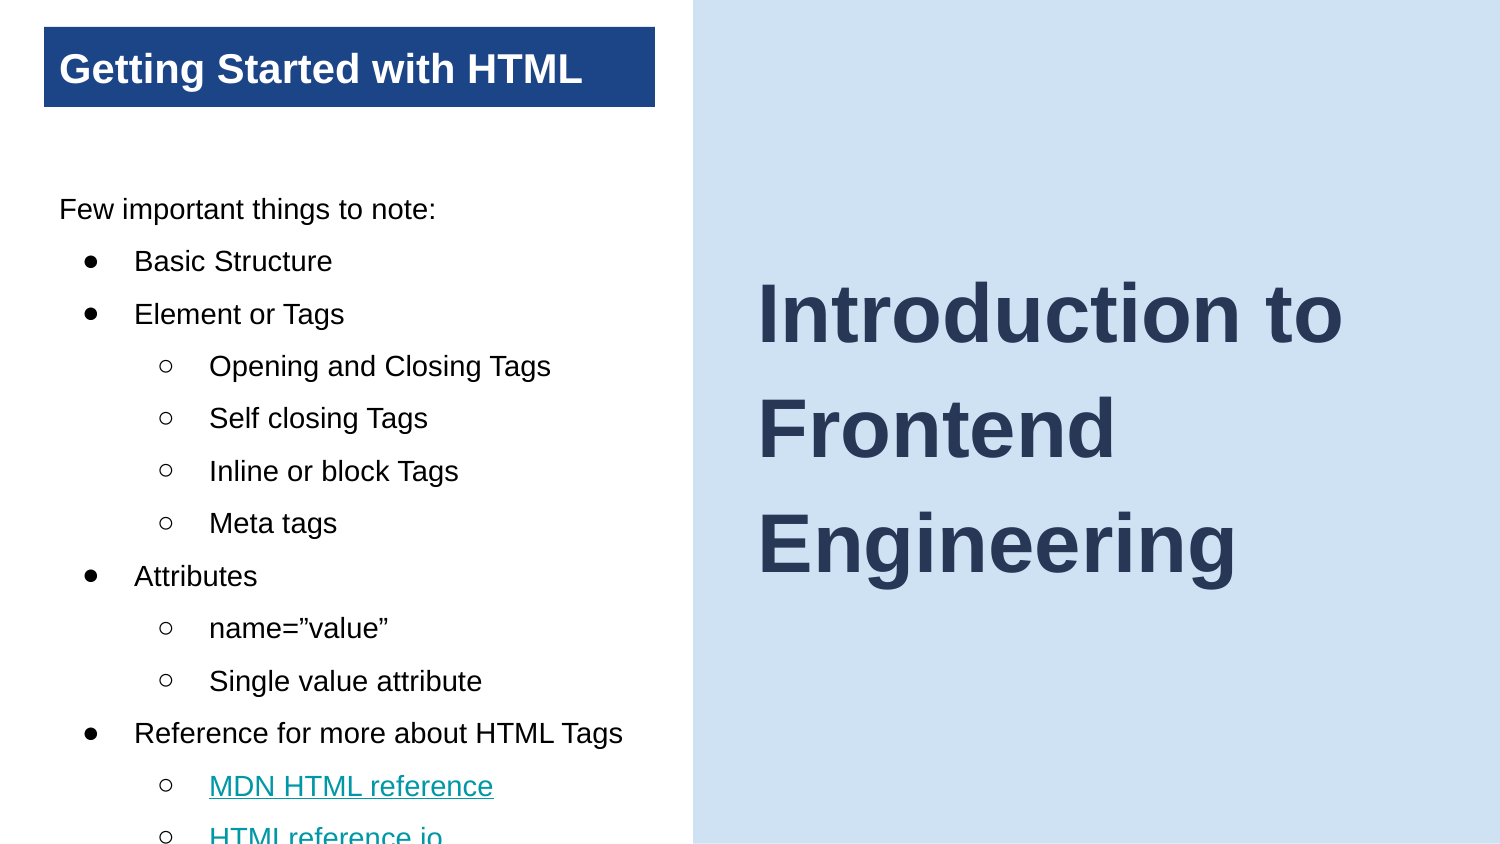

Getting Started with HTML
Few important things to note:
Basic Structure
Element or Tags
Opening and Closing Tags
Self closing Tags
Inline or block Tags
Meta tags
Attributes
name=”value”
Single value attribute
Reference for more about HTML Tags
MDN HTML reference
HTMLreference.io
Introduction to Frontend Engineering